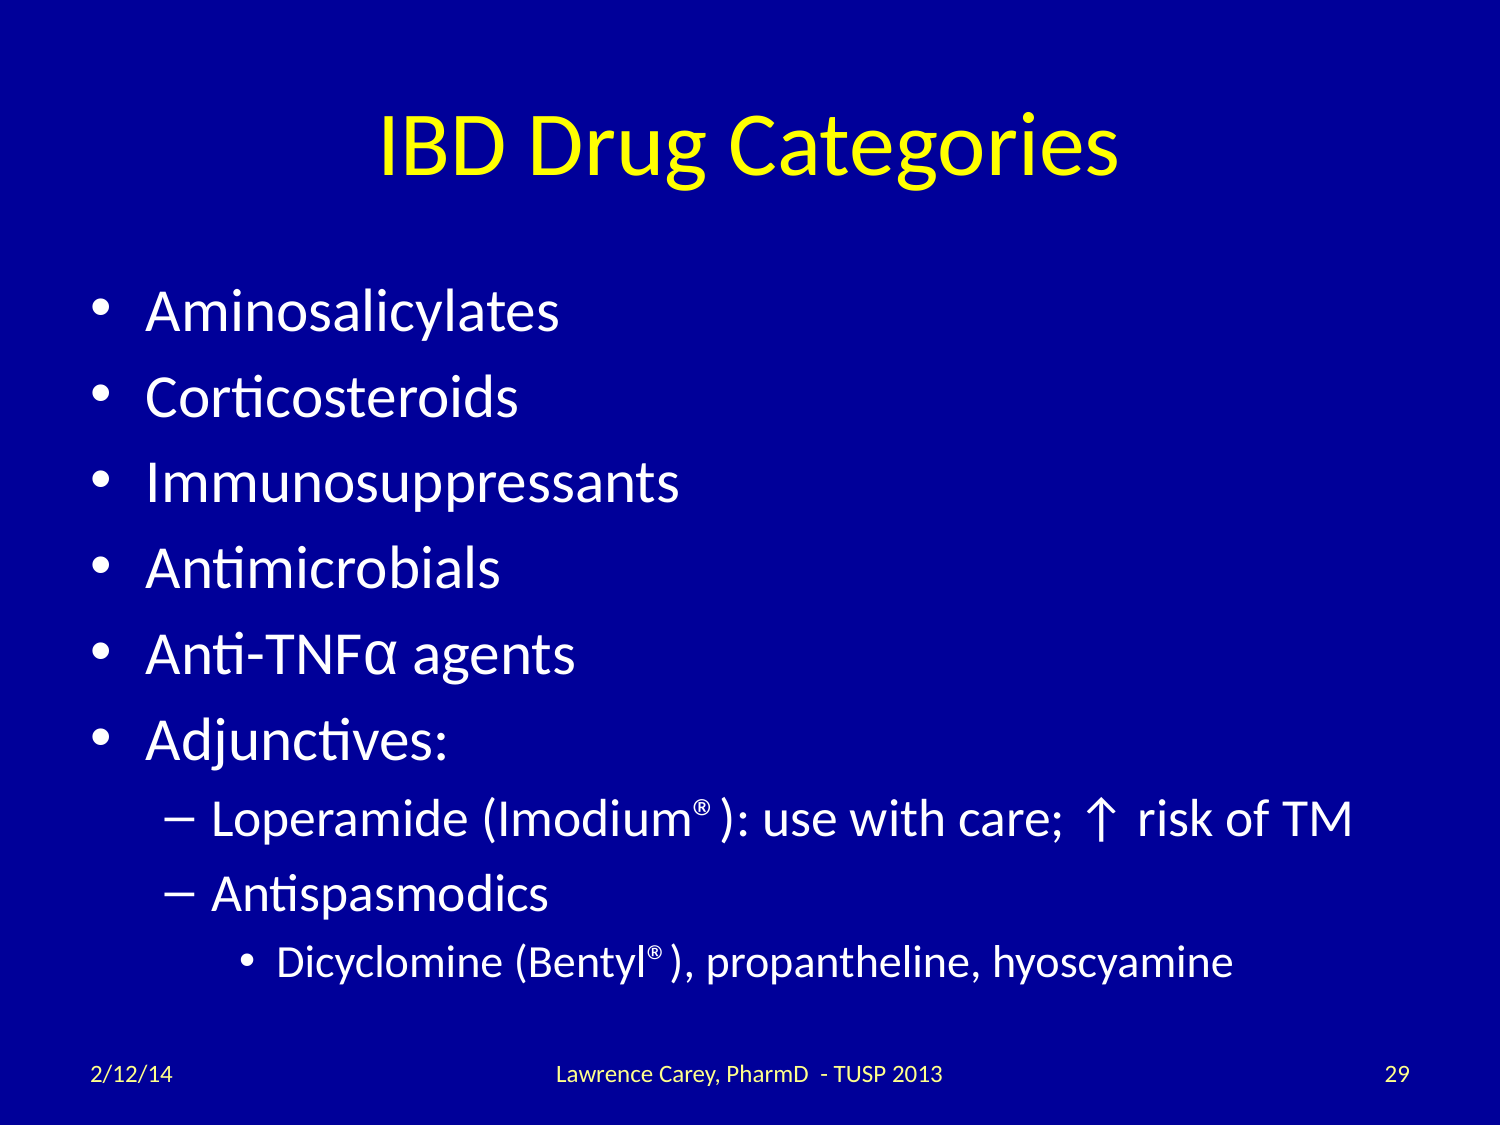

# IBD Drug Categories
Aminosalicylates
Corticosteroids
Immunosuppressants
Antimicrobials
Anti-TNFα agents
Adjunctives:
Loperamide (Imodium®): use with care; ↑ risk of TM
Antispasmodics
Dicyclomine (Bentyl®), propantheline, hyoscyamine
2/12/14
Lawrence Carey, PharmD  - TUSP 2013
29